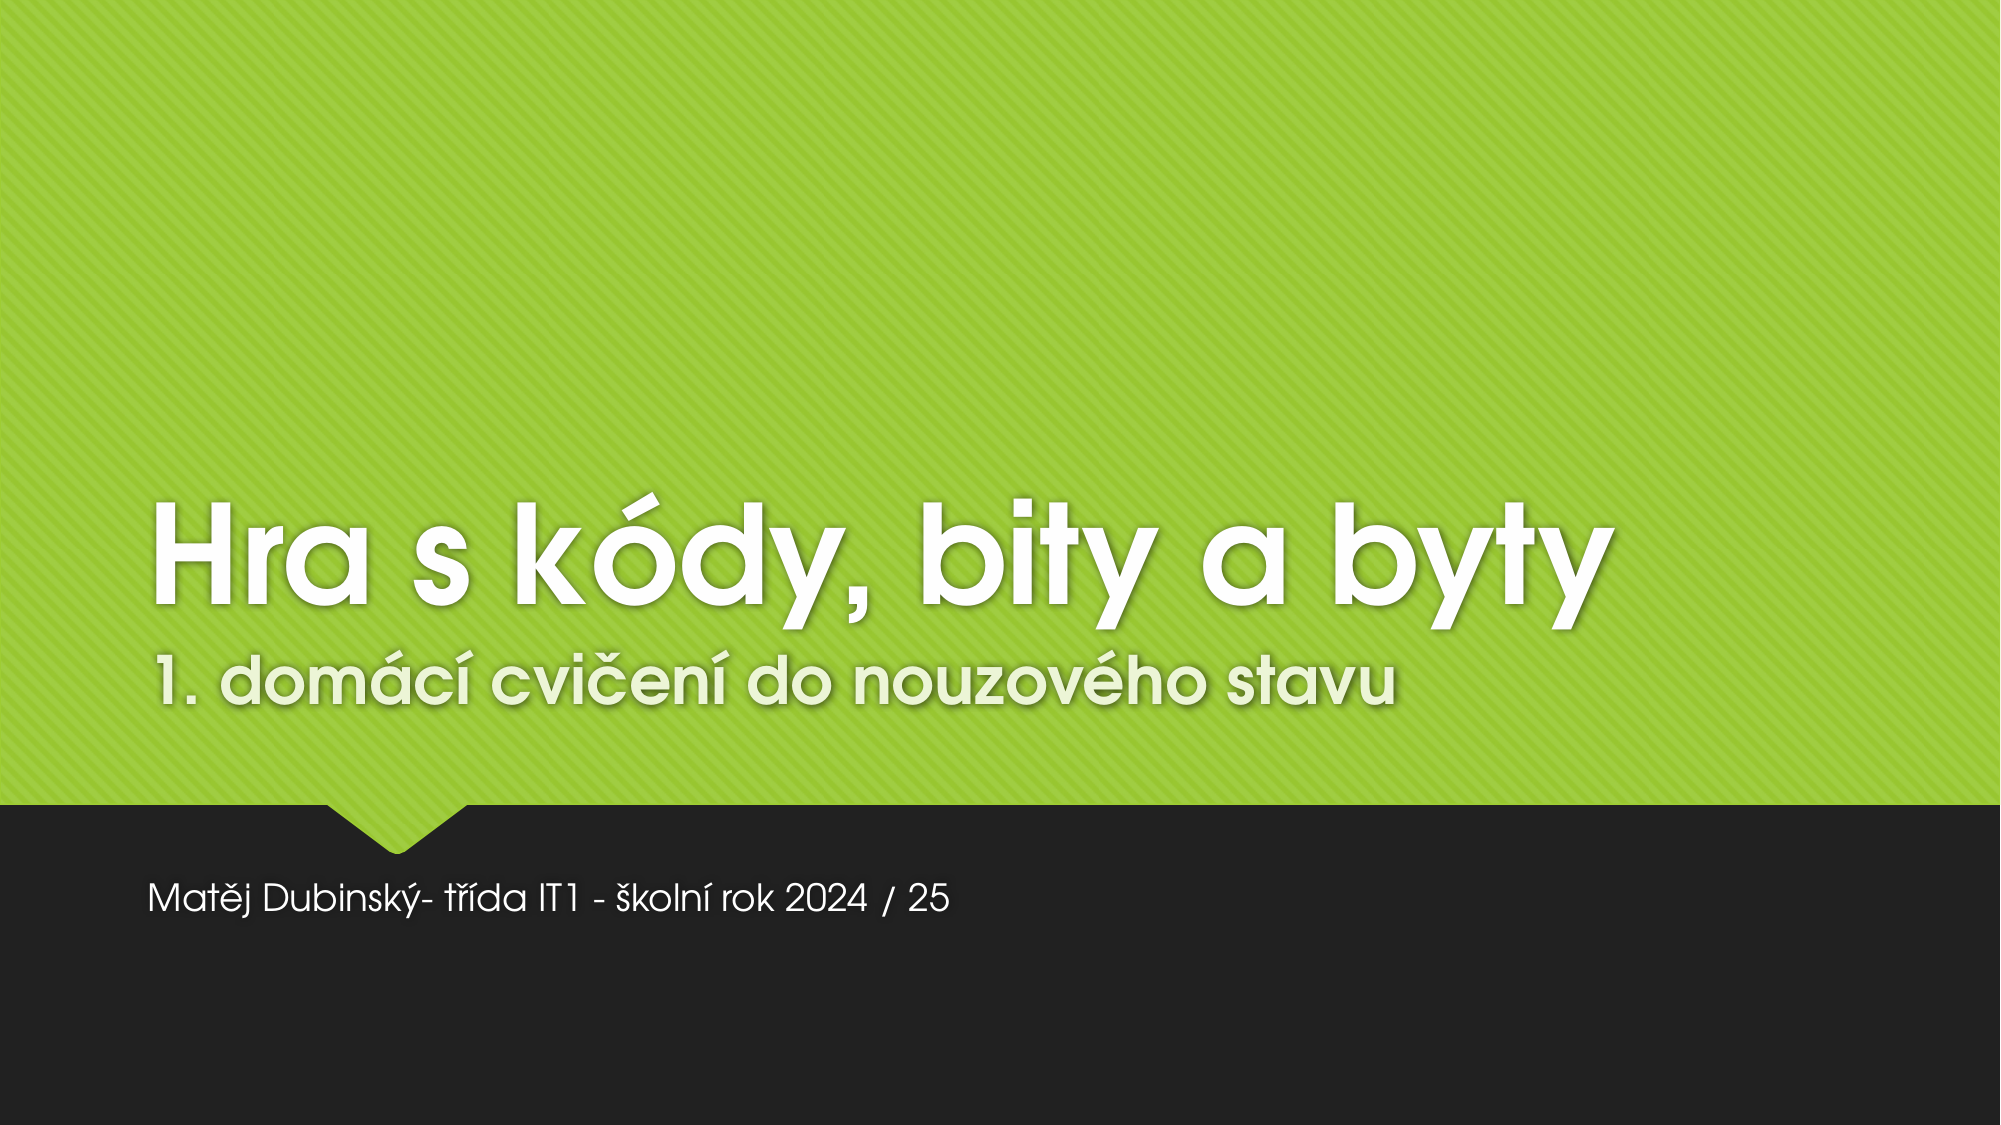

# Hra s kódy, bity a byty 1. domácí cvičení do nouzového stavu
Matěj Dubinský- třída IT1 - školní rok 2024 / 25